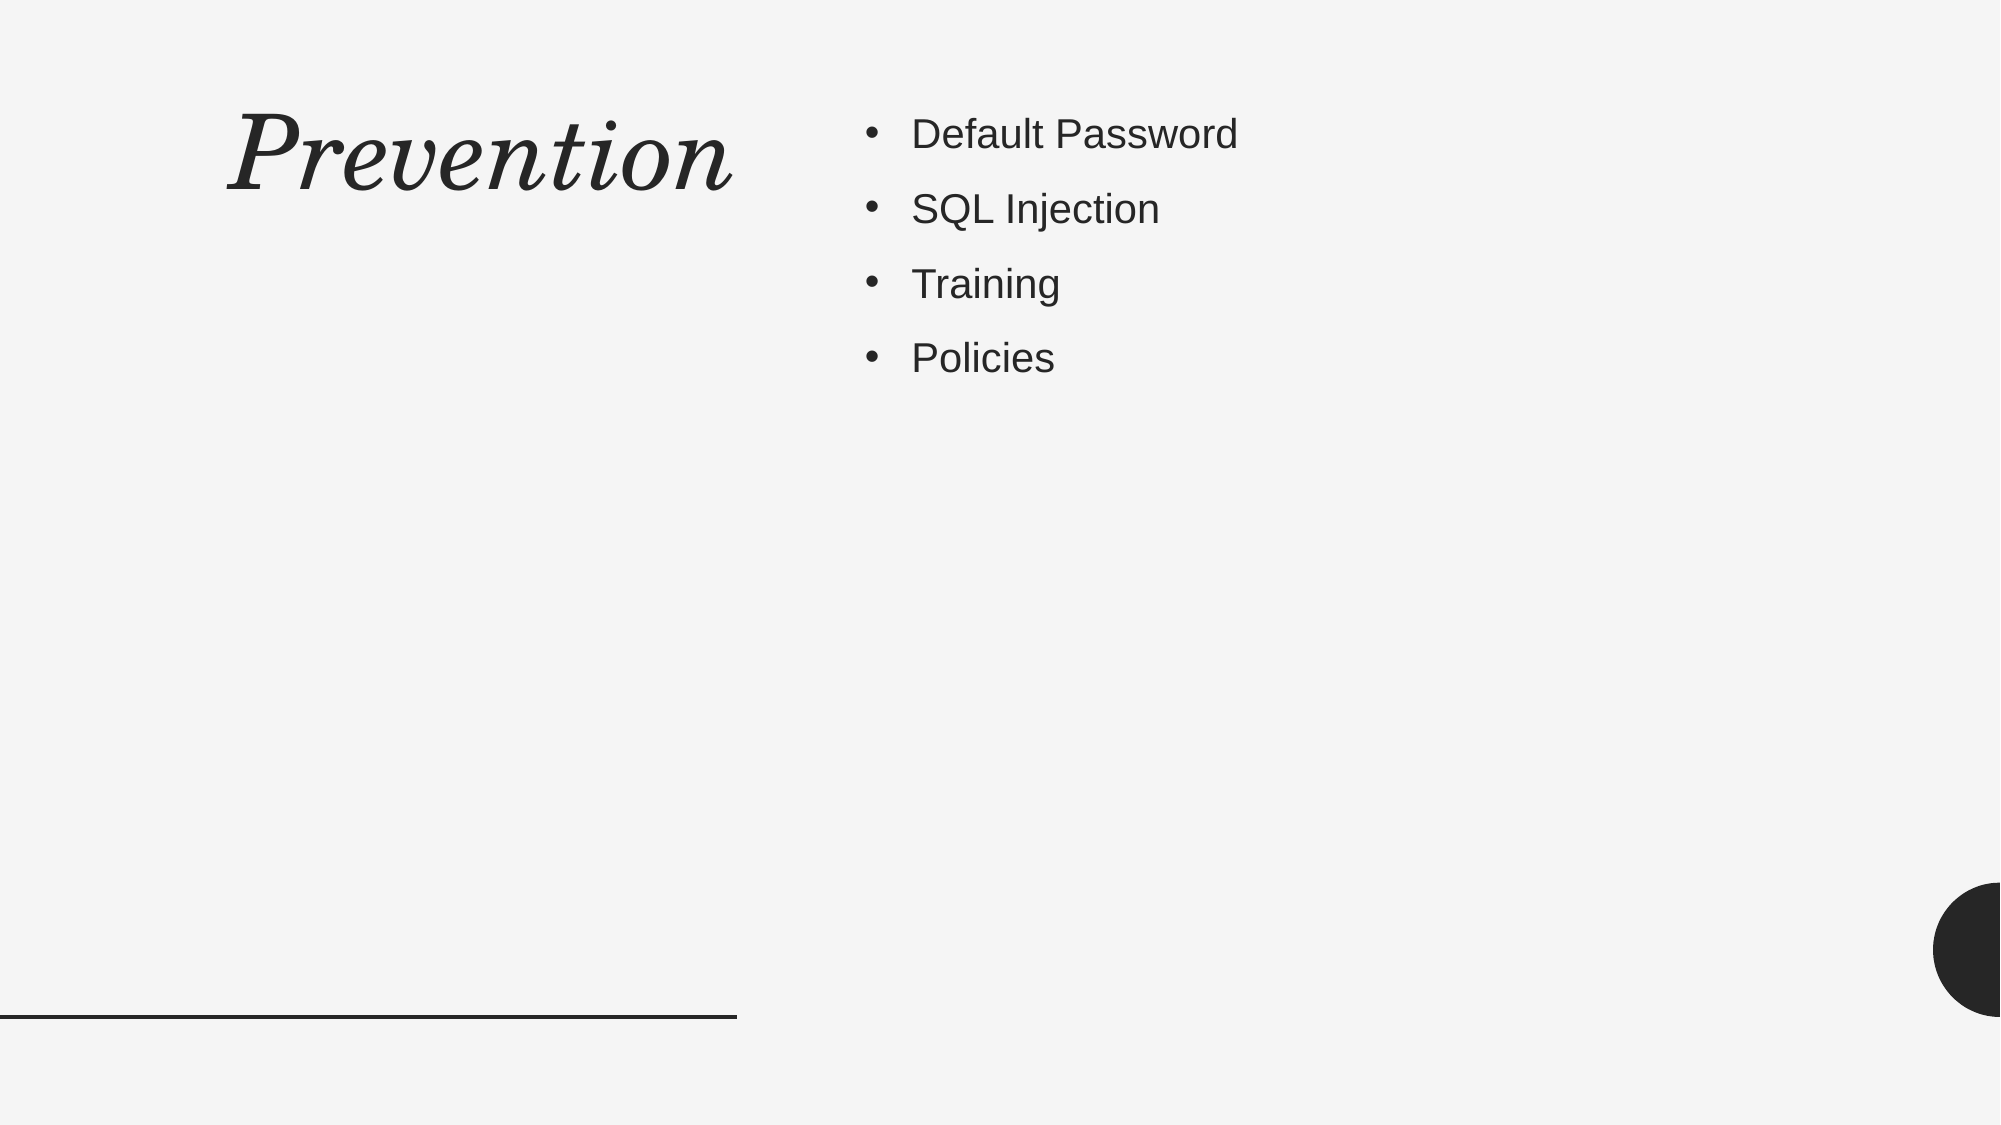

# Prevention
Default Password
SQL Injection
Training
Policies